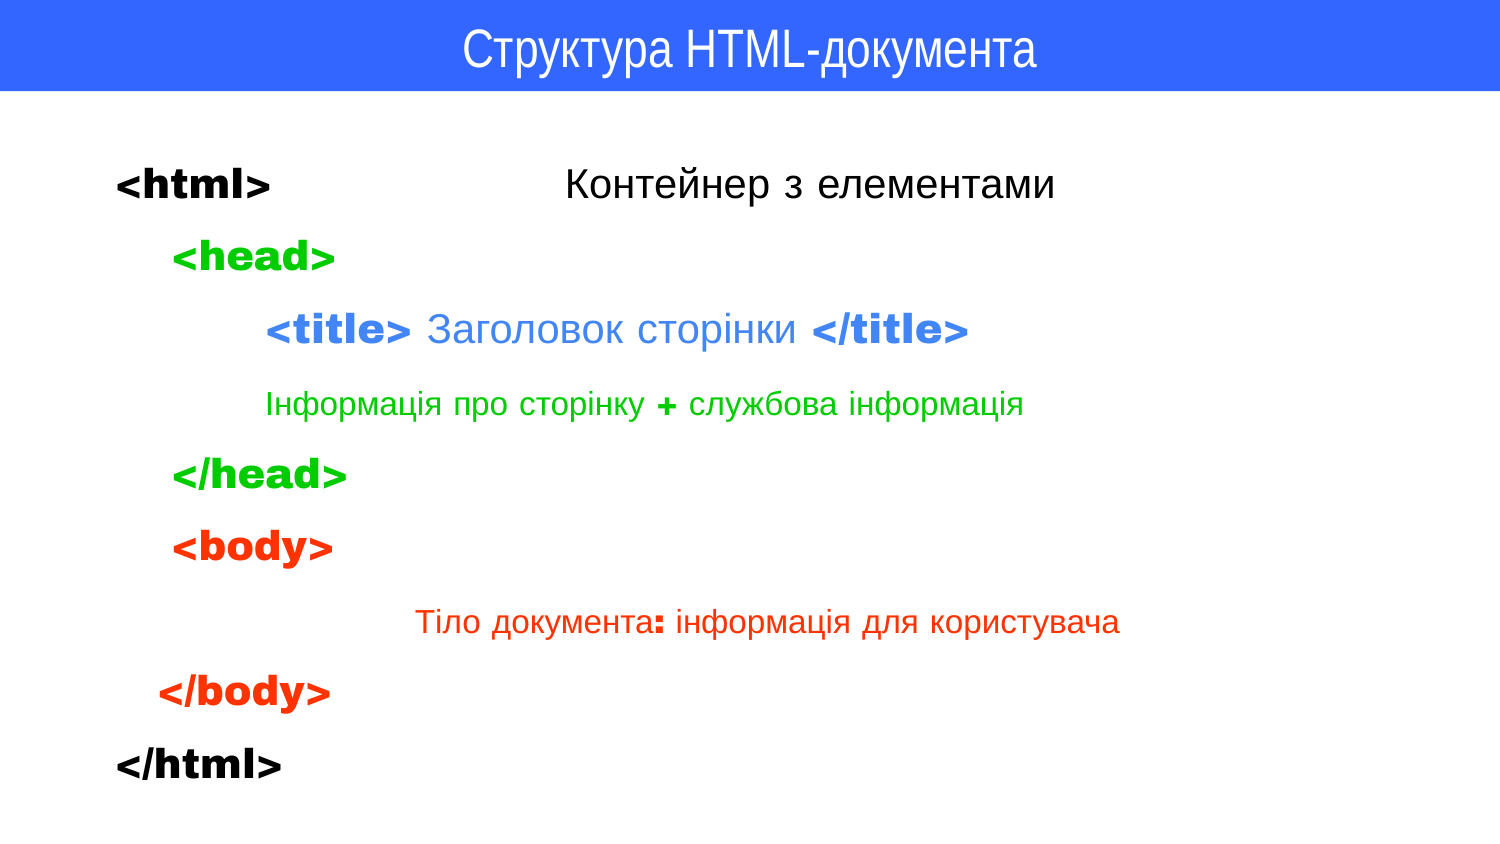

Структура HTML-документа
<html>		Контейнер з елементами
    <head>
	<title> Заголовок сторінки </title>
	Інформація про сторінку + службова інформація
    </head>
    <body>
		Тіло документа: інформація для користувача
   </body>
</html>